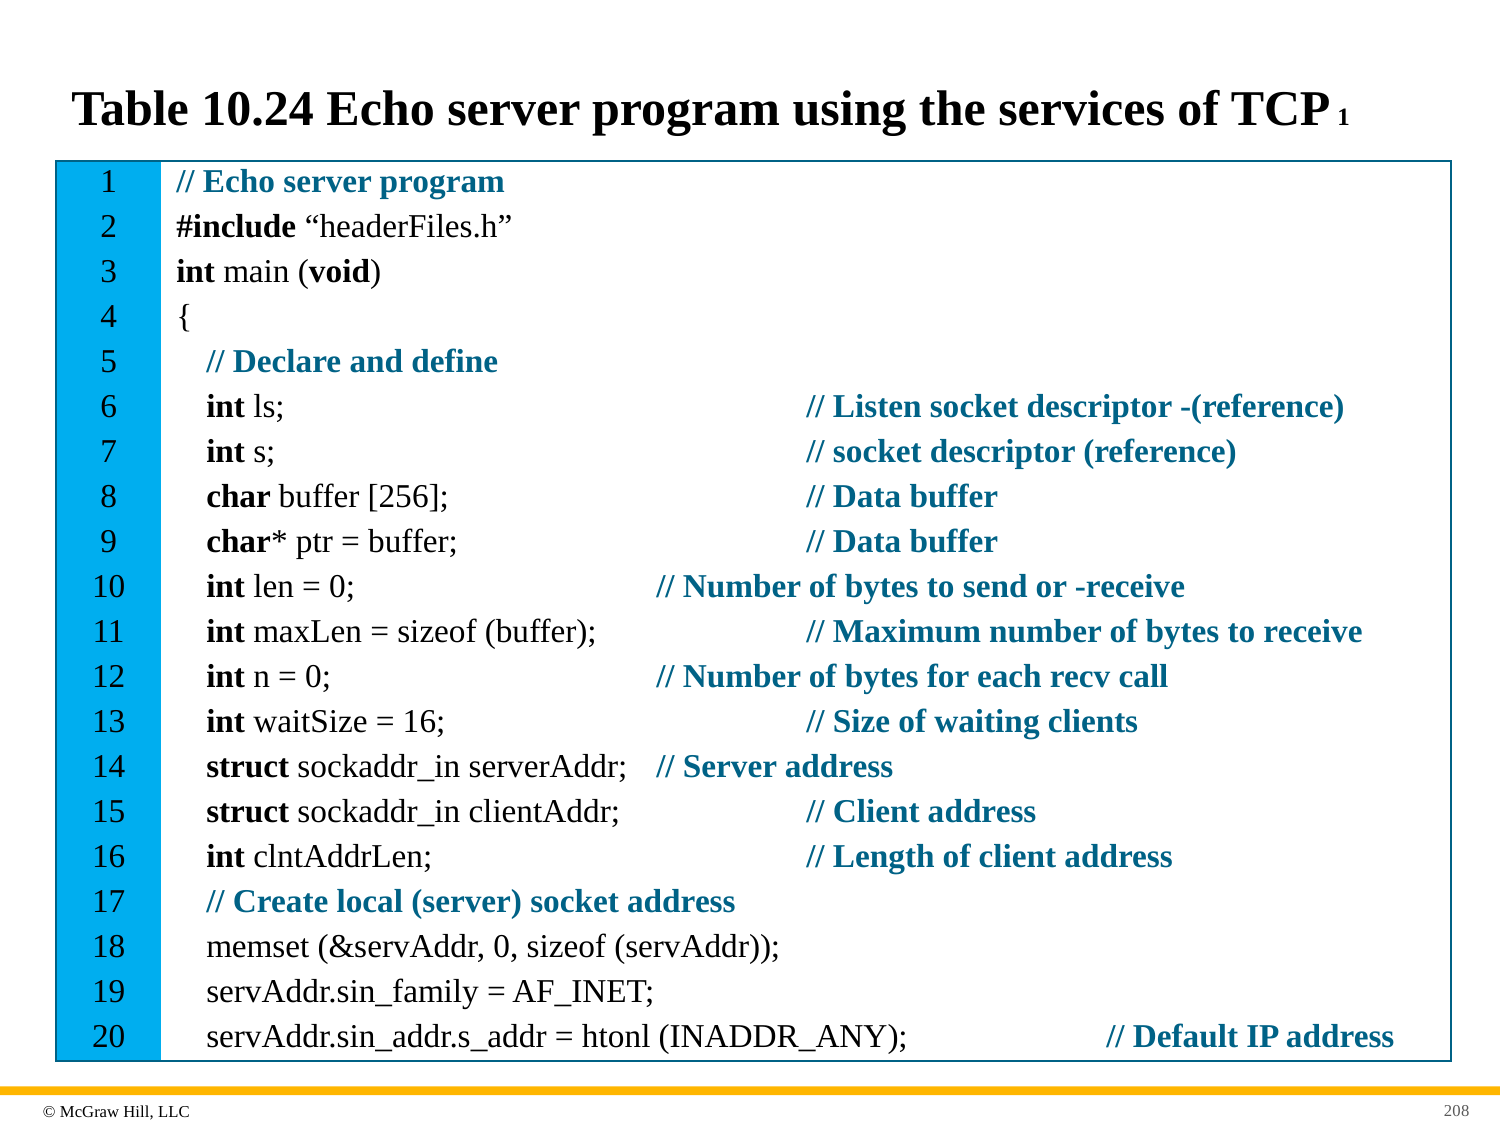

# Table 10.24 Echo server program using the services of TCP 1
| 1 | // Echo server program |
| --- | --- |
| 2 | #include “headerFiles.h” |
| 3 | int main (void) |
| 4 | { |
| 5 | // Declare and define |
| 6 | int ls; // Listen socket descriptor -(reference) |
| 7 | int s; // socket descriptor (reference) |
| 8 | char buffer [256]; // Data buffer |
| 9 | char\* ptr = buffer; // Data buffer |
| 10 | int len = 0; // Number of bytes to send or -receive |
| 11 | int maxLen = sizeof (buffer); // Maximum number of bytes to receive |
| 12 | int n = 0; // Number of bytes for each recv call |
| 13 | int waitSize = 16; // Size of waiting clients |
| 14 | struct sockaddr\_in serverAddr; // Server address |
| 15 | struct sockaddr\_in clientAddr; // Client address |
| 16 | int clntAddrLen; // Length of client address |
| 17 | // Create local (server) socket address |
| 18 | memset (&servAddr, 0, sizeof (servAddr)); |
| 19 | servAddr.sin\_family = AF\_INET; |
| 20 | servAddr.sin\_addr.s\_addr = htonl (INADDR\_ANY); // Default IP address |
208